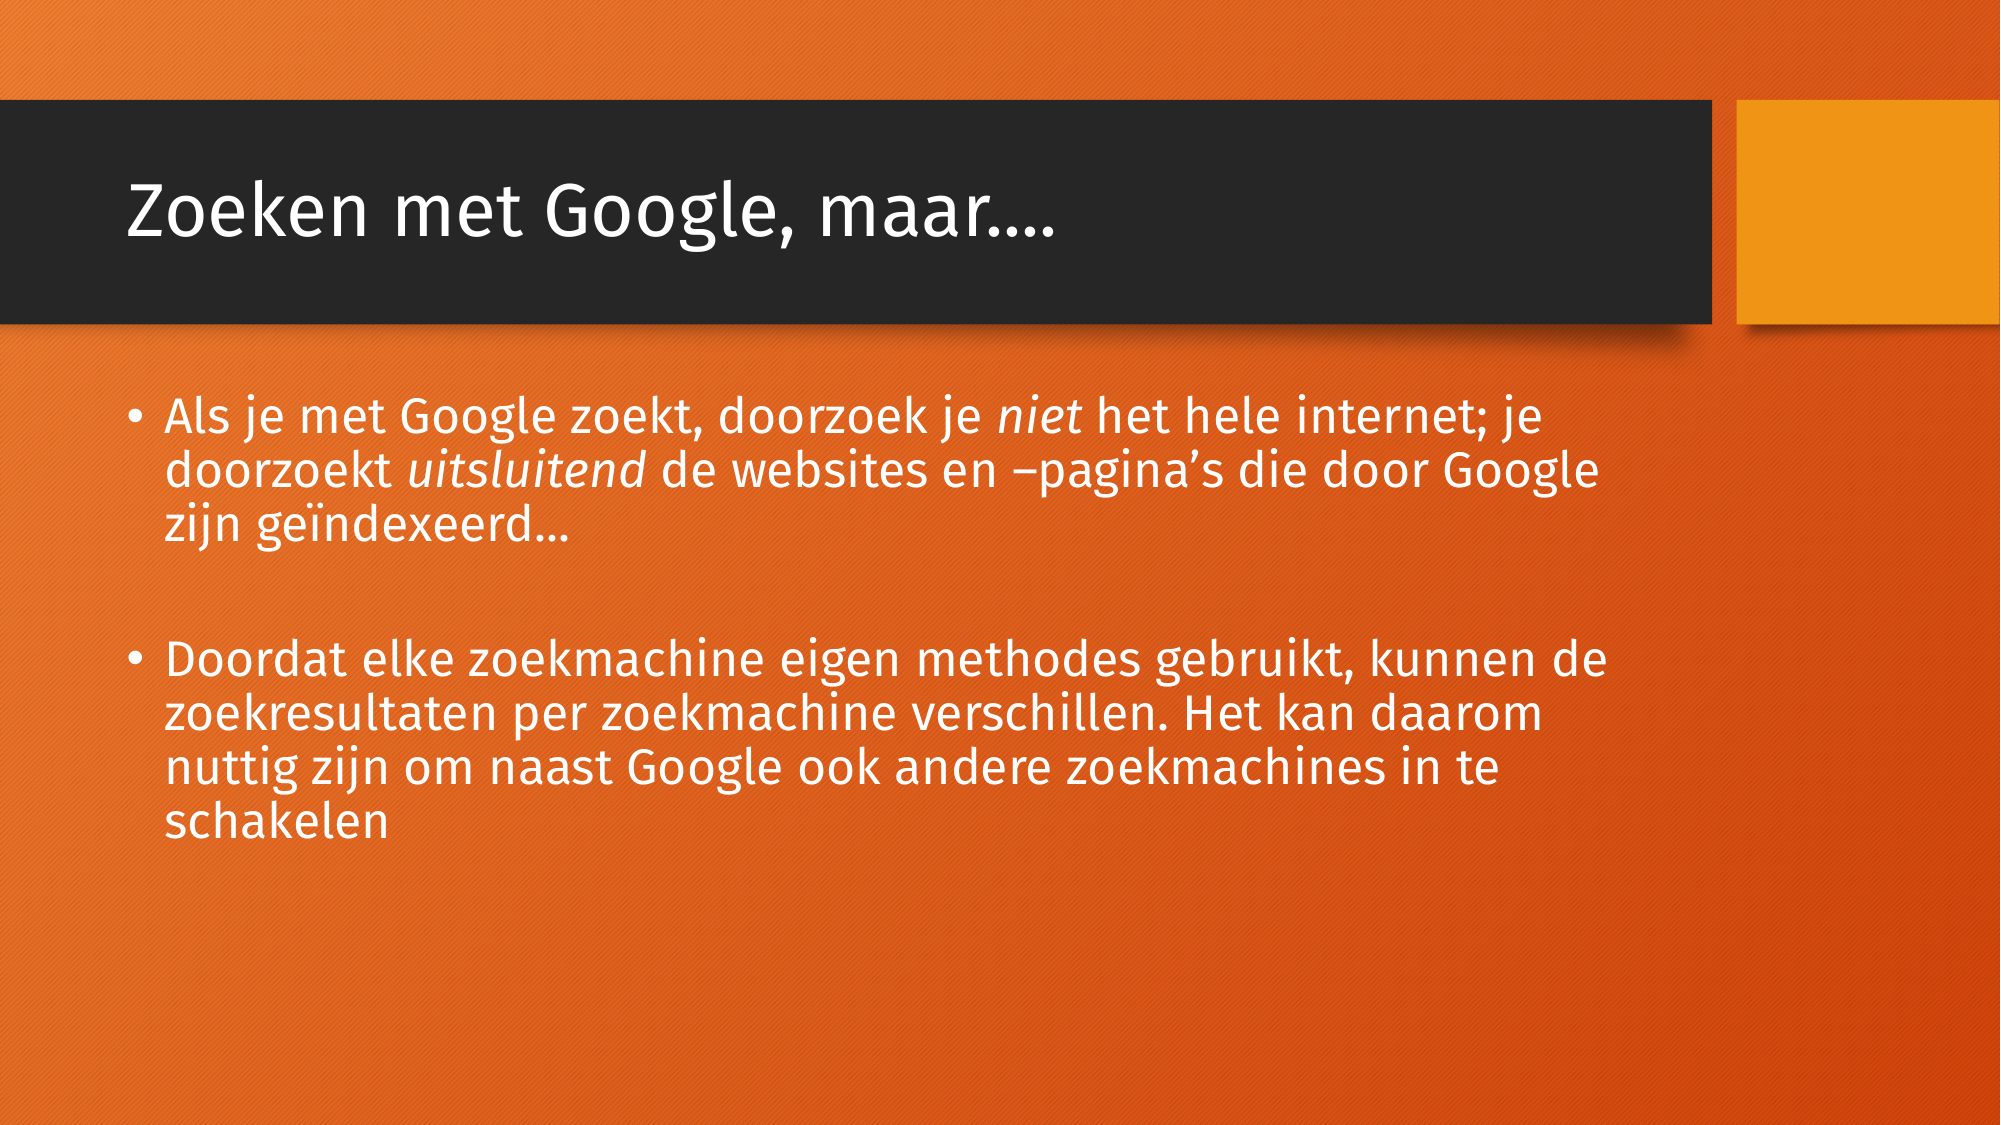

# Zoeken met Google, maar....
Als je met Google zoekt, doorzoek je niet het hele internet; je doorzoekt uitsluitend de websites en –pagina’s die door Google zijn geïndexeerd...
Doordat elke zoekmachine eigen methodes gebruikt, kunnen de zoekresultaten per zoekmachine verschillen. Het kan daarom nuttig zijn om naast Google ook andere zoekmachines in te schakelen